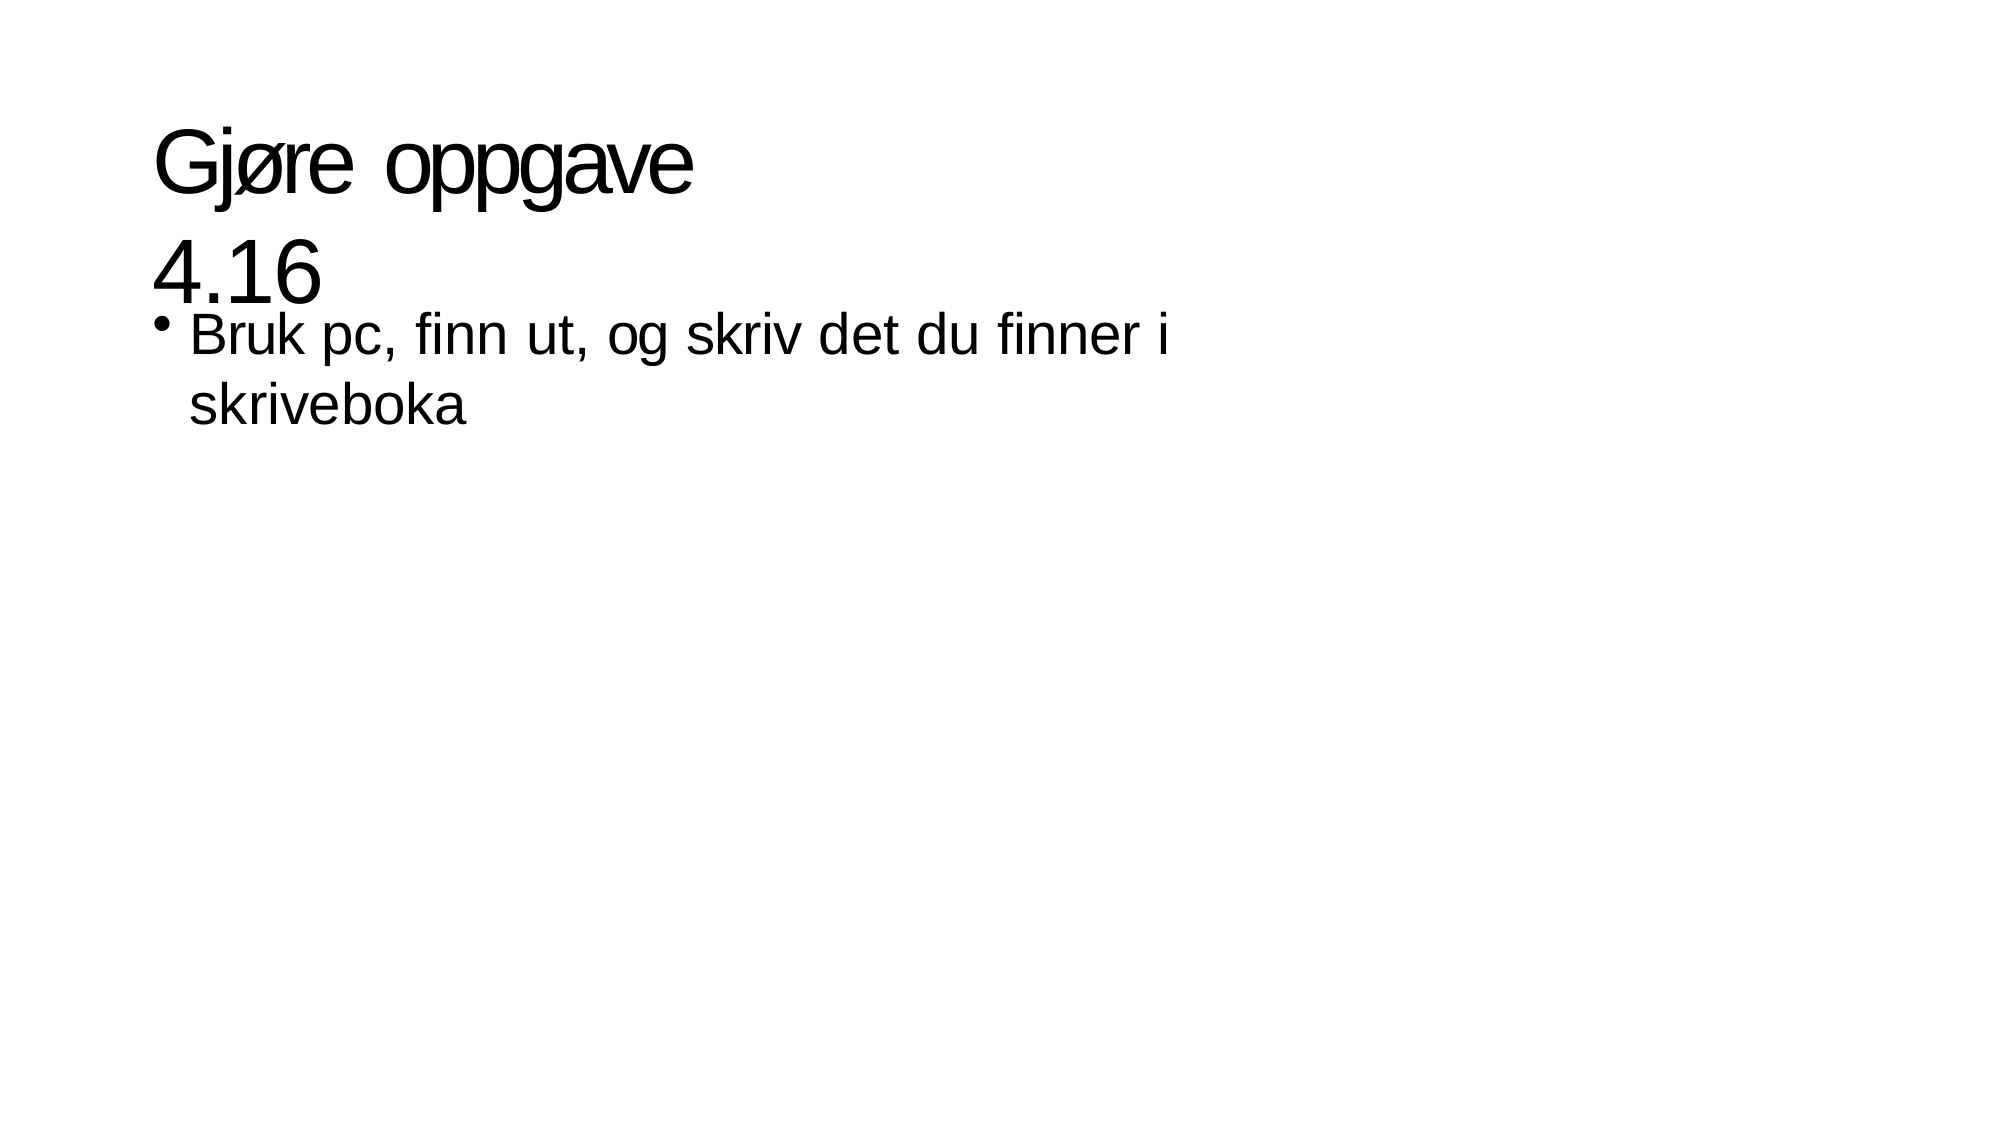

# Gjøre oppgave 4.16
Bruk pc, finn ut, og skriv det du finner i skriveboka